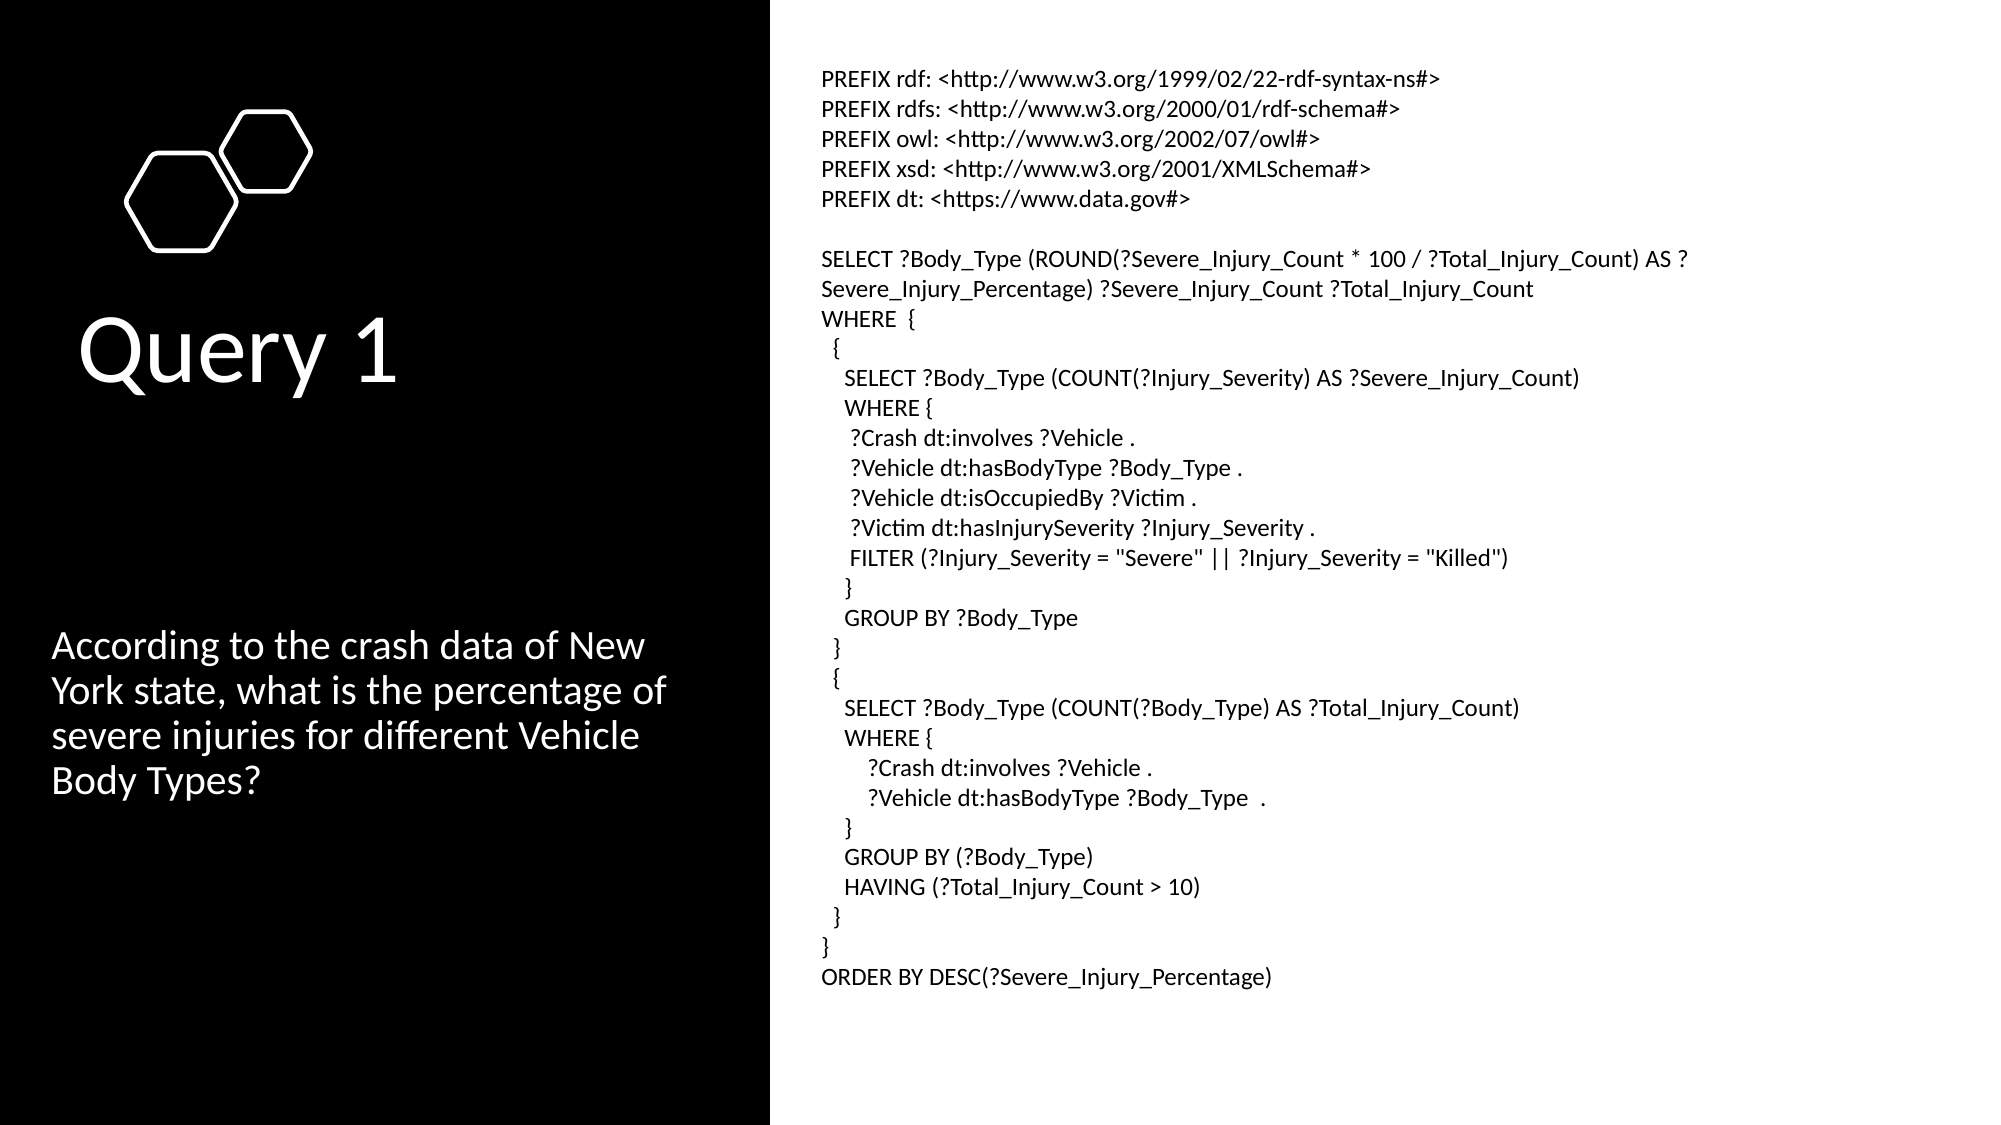

PREFIX rdf: <http://www.w3.org/1999/02/22-rdf-syntax-ns#>
PREFIX rdfs: <http://www.w3.org/2000/01/rdf-schema#>
PREFIX owl: <http://www.w3.org/2002/07/owl#>
PREFIX xsd: <http://www.w3.org/2001/XMLSchema#>
PREFIX dt: <https://www.data.gov#>

SELECT ?Body_Type (ROUND(?Severe_Injury_Count * 100 / ?Total_Injury_Count) AS ?Severe_Injury_Percentage) ?Severe_Injury_Count ?Total_Injury_Count
WHERE  {
  {
    SELECT ?Body_Type (COUNT(?Injury_Severity) AS ?Severe_Injury_Count)
    WHERE {
     ?Crash dt:involves ?Vehicle .
     ?Vehicle dt:hasBodyType ?Body_Type .
     ?Vehicle dt:isOccupiedBy ?Victim .
     ?Victim dt:hasInjurySeverity ?Injury_Severity .
     FILTER (?Injury_Severity = "Severe" || ?Injury_Severity = "Killed")
    }
    GROUP BY ?Body_Type
  }
  {
    SELECT ?Body_Type (COUNT(?Body_Type) AS ?Total_Injury_Count)
    WHERE {
        ?Crash dt:involves ?Vehicle .
        ?Vehicle dt:hasBodyType ?Body_Type  .
    }
    GROUP BY (?Body_Type)
    HAVING (?Total_Injury_Count > 10)
  }
}
ORDER BY DESC(?Severe_Injury_Percentage)

# Query 1

According to the crash data of New York state, what is the percentage of severe injuries for different Vehicle Body Types?
11